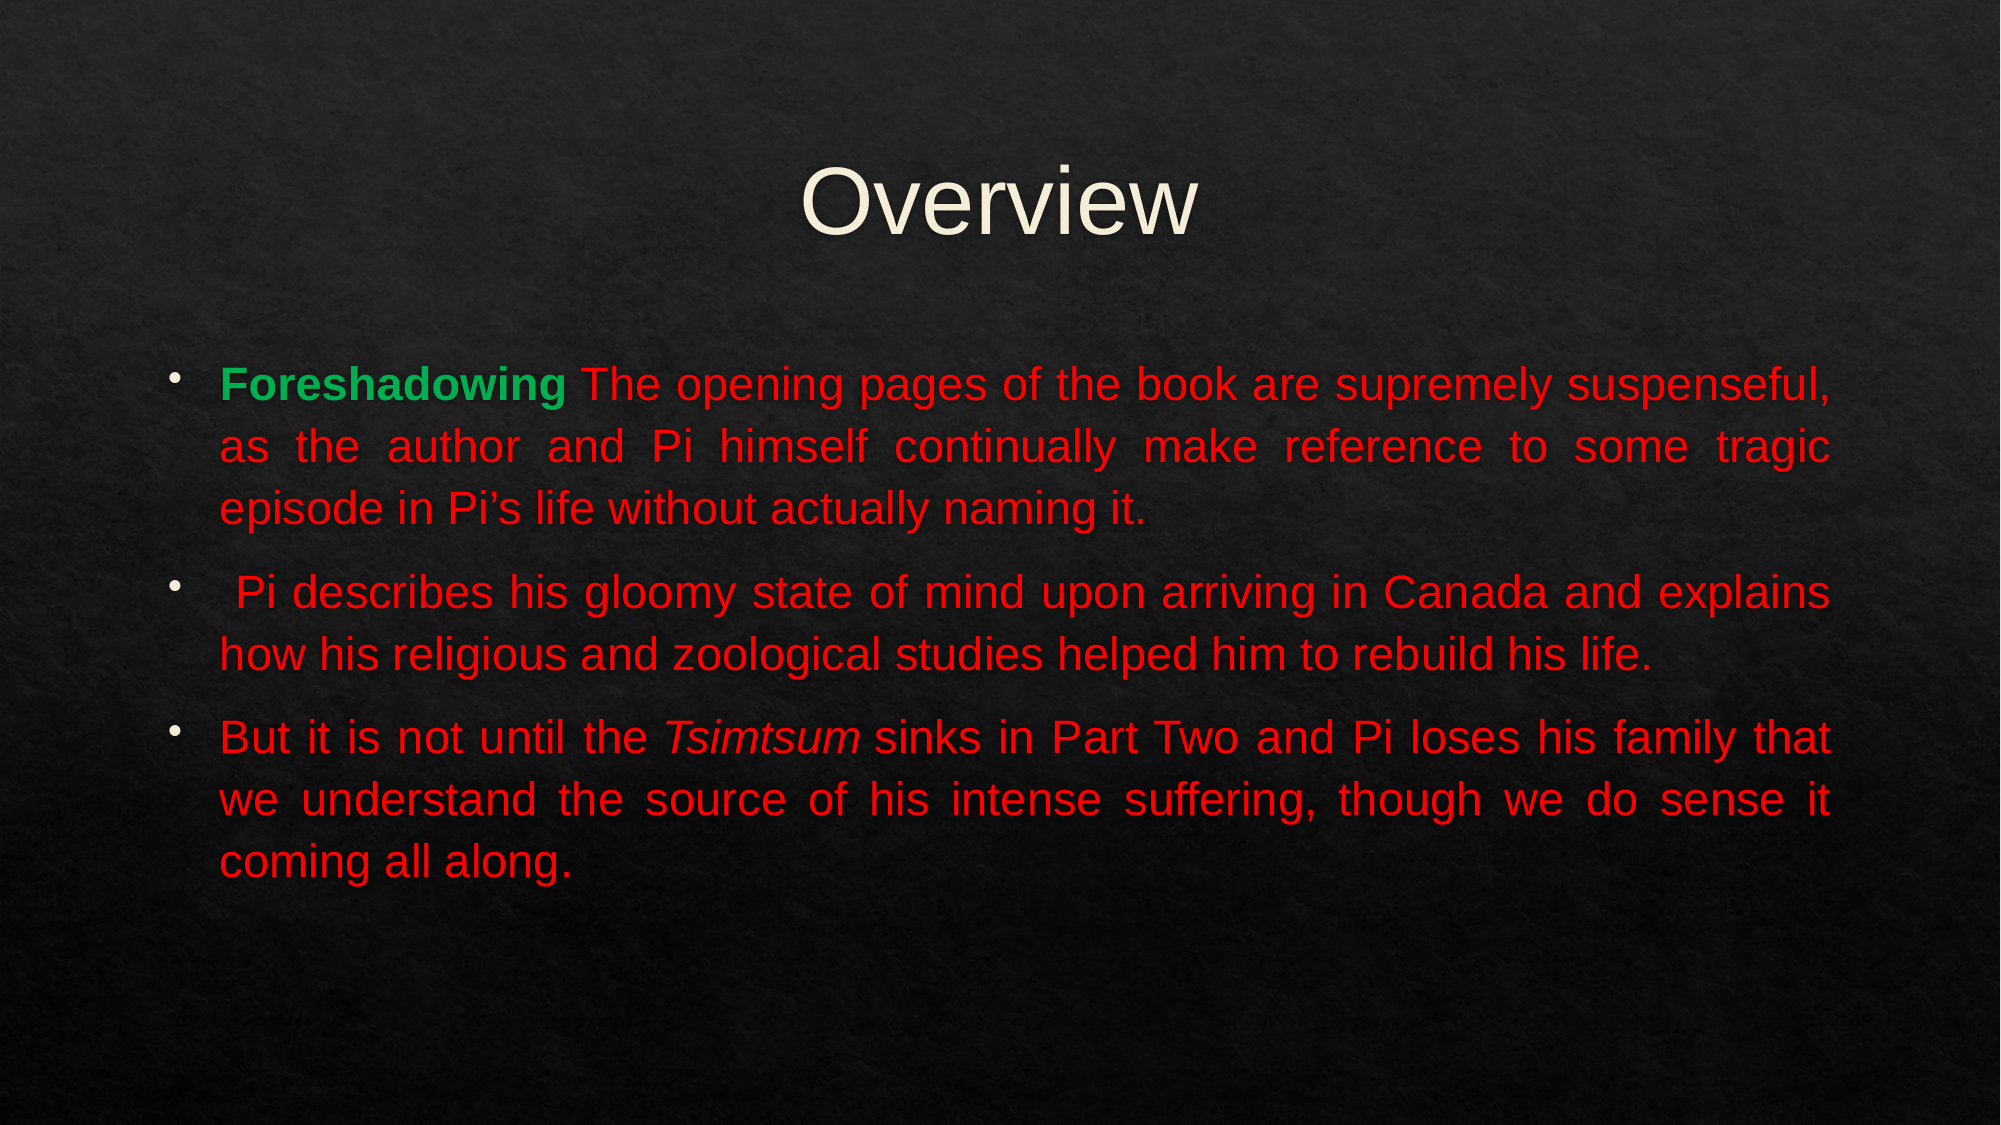

# Overview
Foreshadowing The opening pages of the book are supremely suspenseful, as the author and Pi himself continually make reference to some tragic episode in Pi’s life without actually naming it.
 Pi describes his gloomy state of mind upon arriving in Canada and explains how his religious and zoological studies helped him to rebuild his life.
But it is not until the Tsimtsum sinks in Part Two and Pi loses his family that we understand the source of his intense suffering, though we do sense it coming all along.